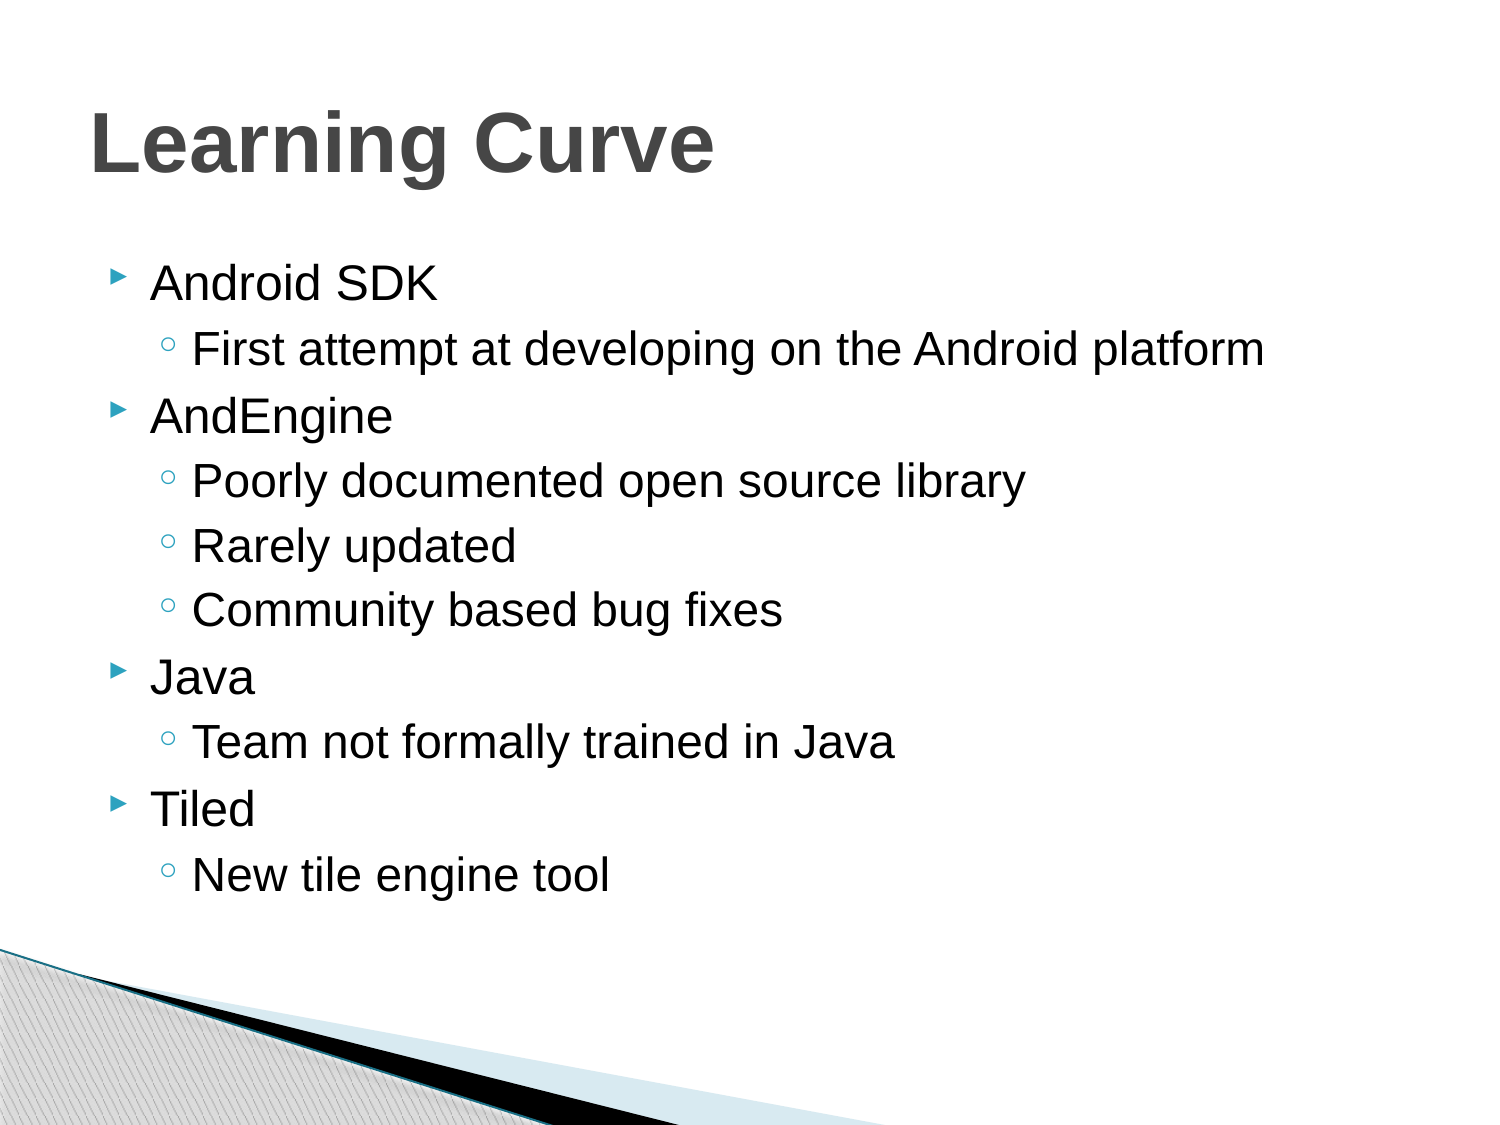

# Learning Curve
Android SDK
First attempt at developing on the Android platform
AndEngine
Poorly documented open source library
Rarely updated
Community based bug fixes
Java
Team not formally trained in Java
Tiled
New tile engine tool